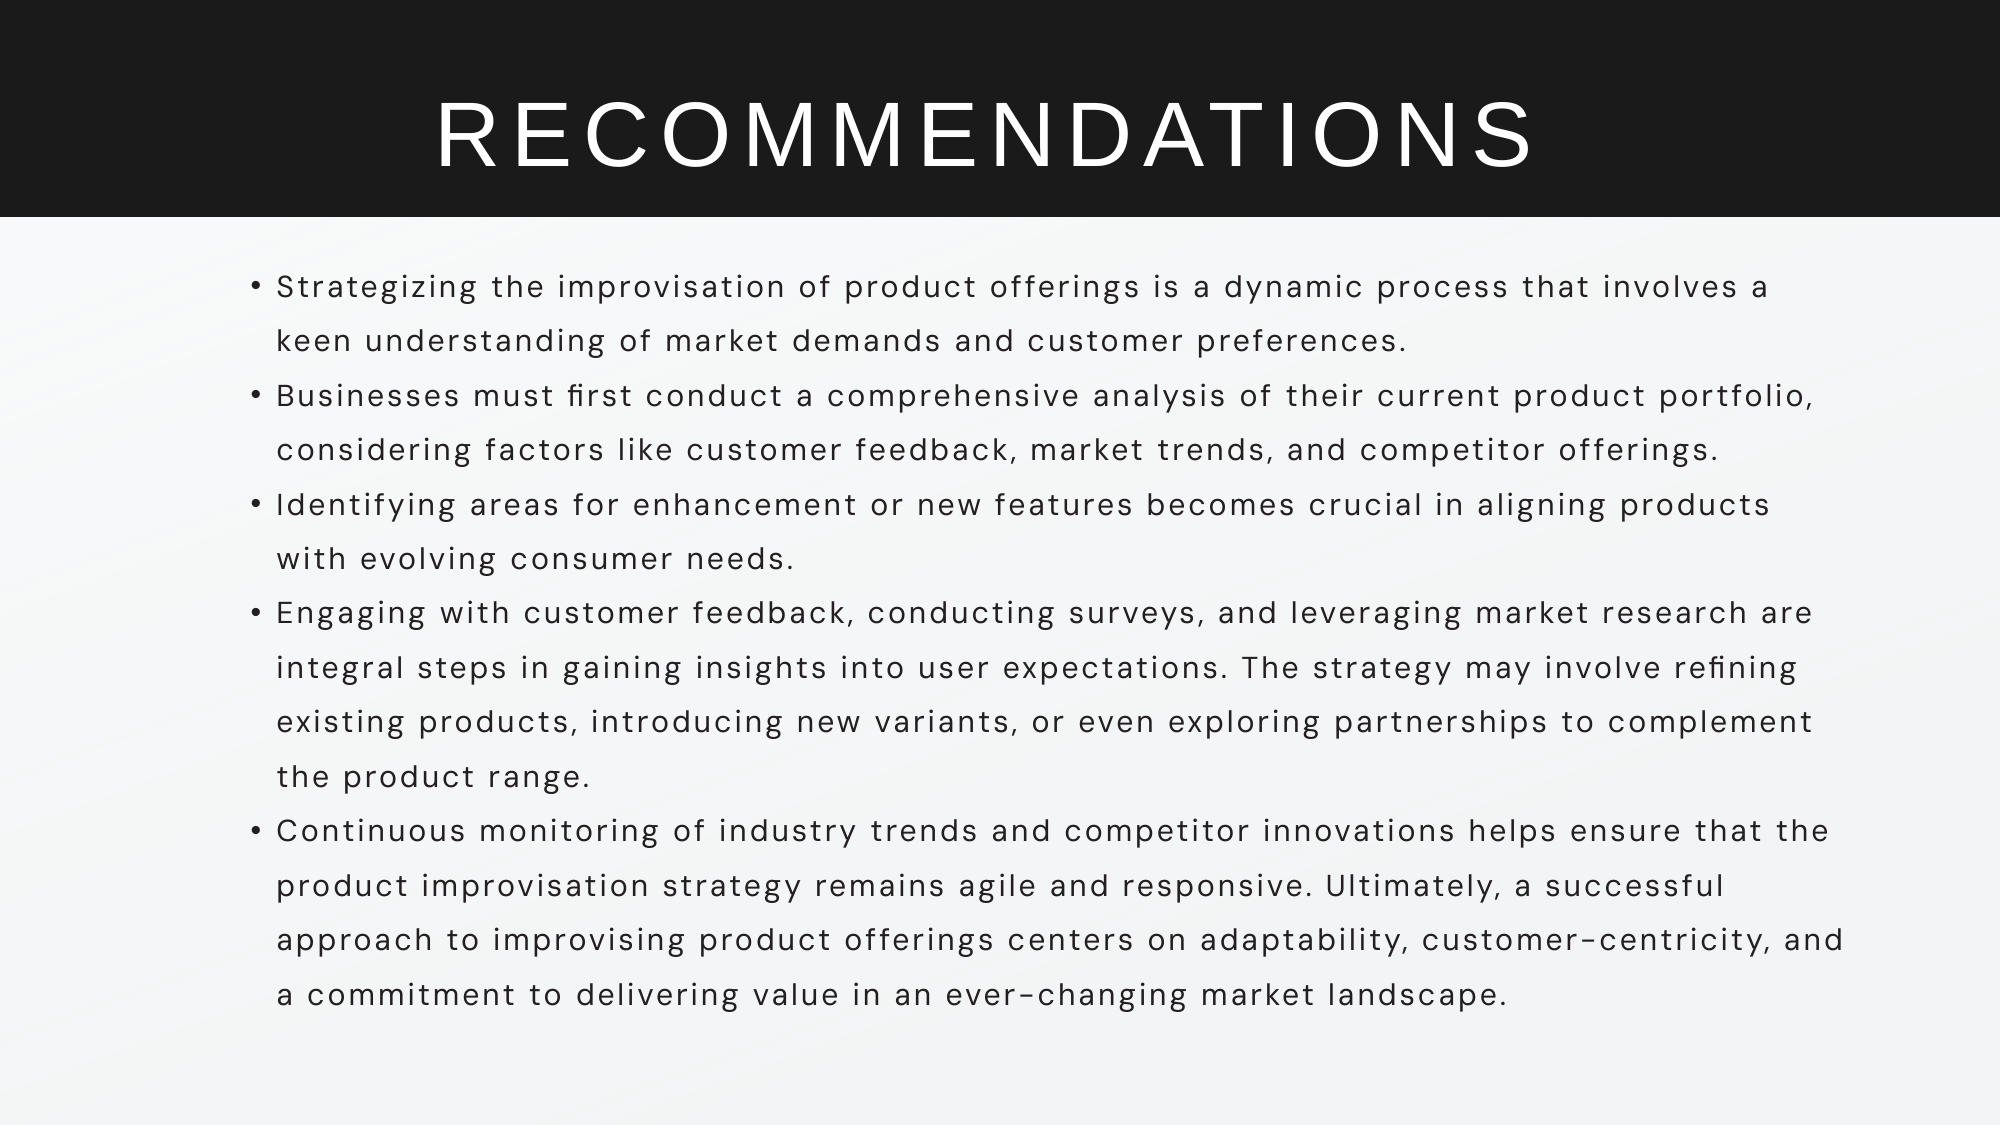

RECOMMENDATIONS
Strategizing the improvisation of product offerings is a dynamic process that involves a keen understanding of market demands and customer preferences.
Businesses must first conduct a comprehensive analysis of their current product portfolio, considering factors like customer feedback, market trends, and competitor offerings.
Identifying areas for enhancement or new features becomes crucial in aligning products with evolving consumer needs.
Engaging with customer feedback, conducting surveys, and leveraging market research are integral steps in gaining insights into user expectations. The strategy may involve refining existing products, introducing new variants, or even exploring partnerships to complement the product range.
Continuous monitoring of industry trends and competitor innovations helps ensure that the product improvisation strategy remains agile and responsive. Ultimately, a successful approach to improvising product offerings centers on adaptability, customer-centricity, and a commitment to delivering value in an ever-changing market landscape.